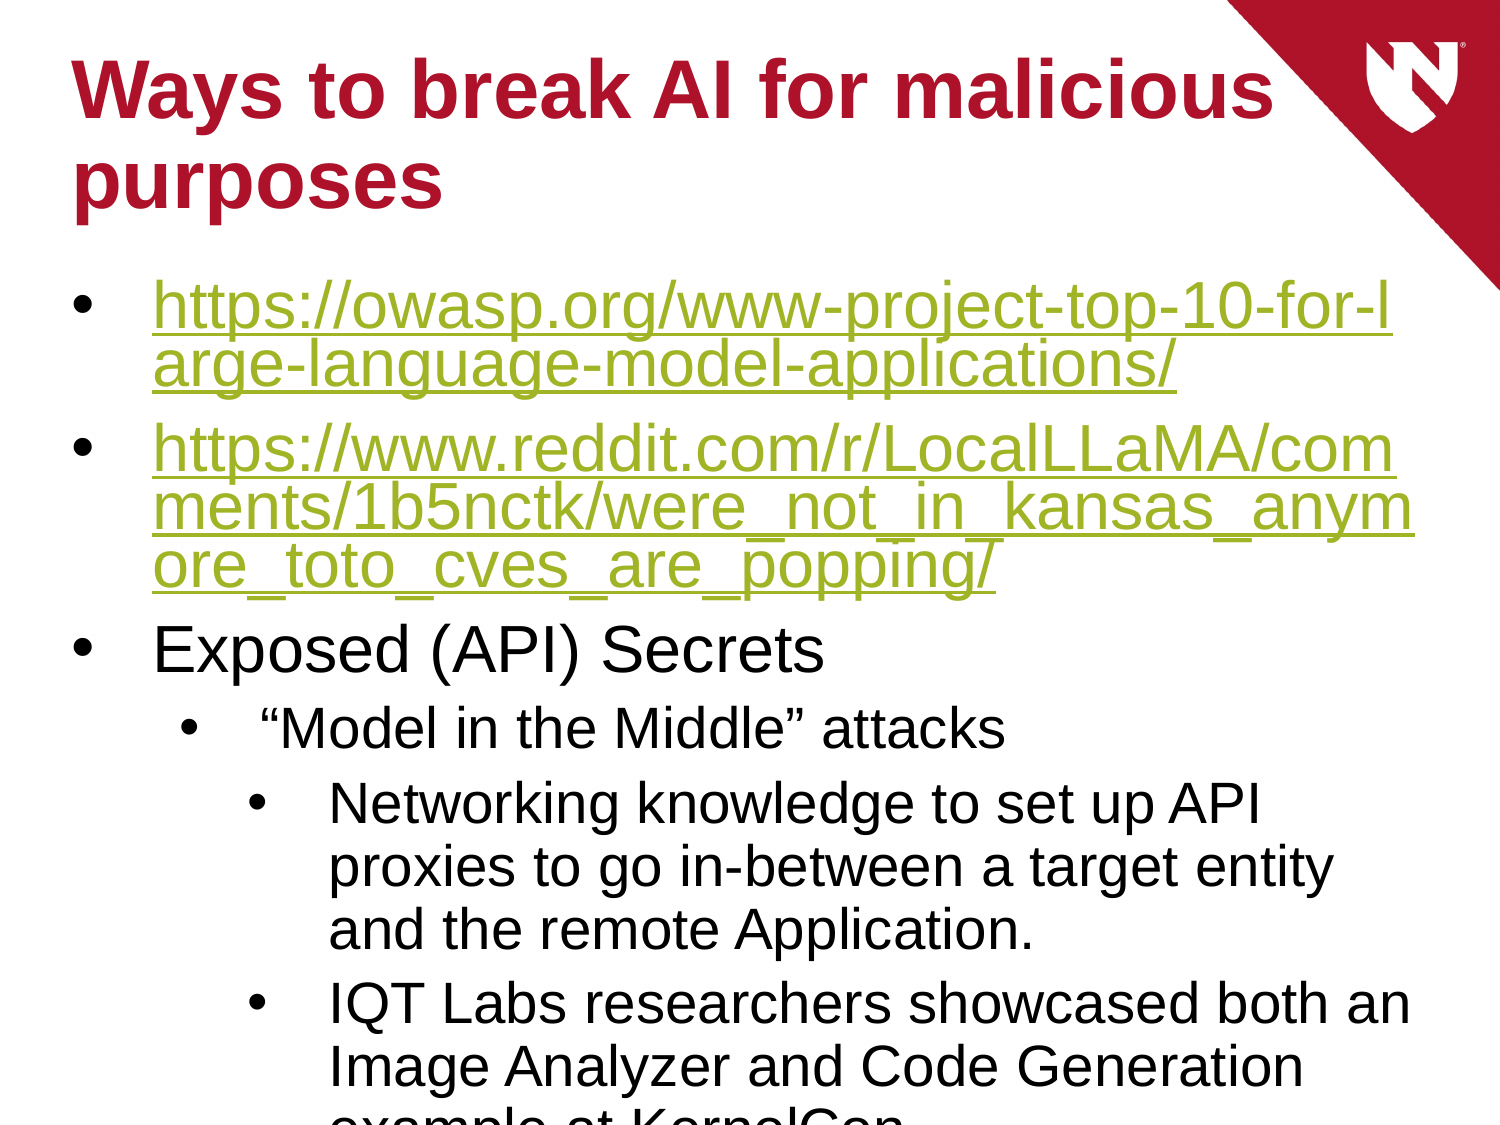

# Ways to break AI for malicious purposes
https://owasp.org/www-project-top-10-for-large-language-model-applications/
https://www.reddit.com/r/LocalLLaMA/comments/1b5nctk/were_not_in_kansas_anymore_toto_cves_are_popping/
Exposed (API) Secrets
“Model in the Middle” attacks
Networking knowledge to set up API proxies to go in-between a target entity and the remote Application.
IQT Labs researchers showcased both an Image Analyzer and Code Generation example at KernelCon.